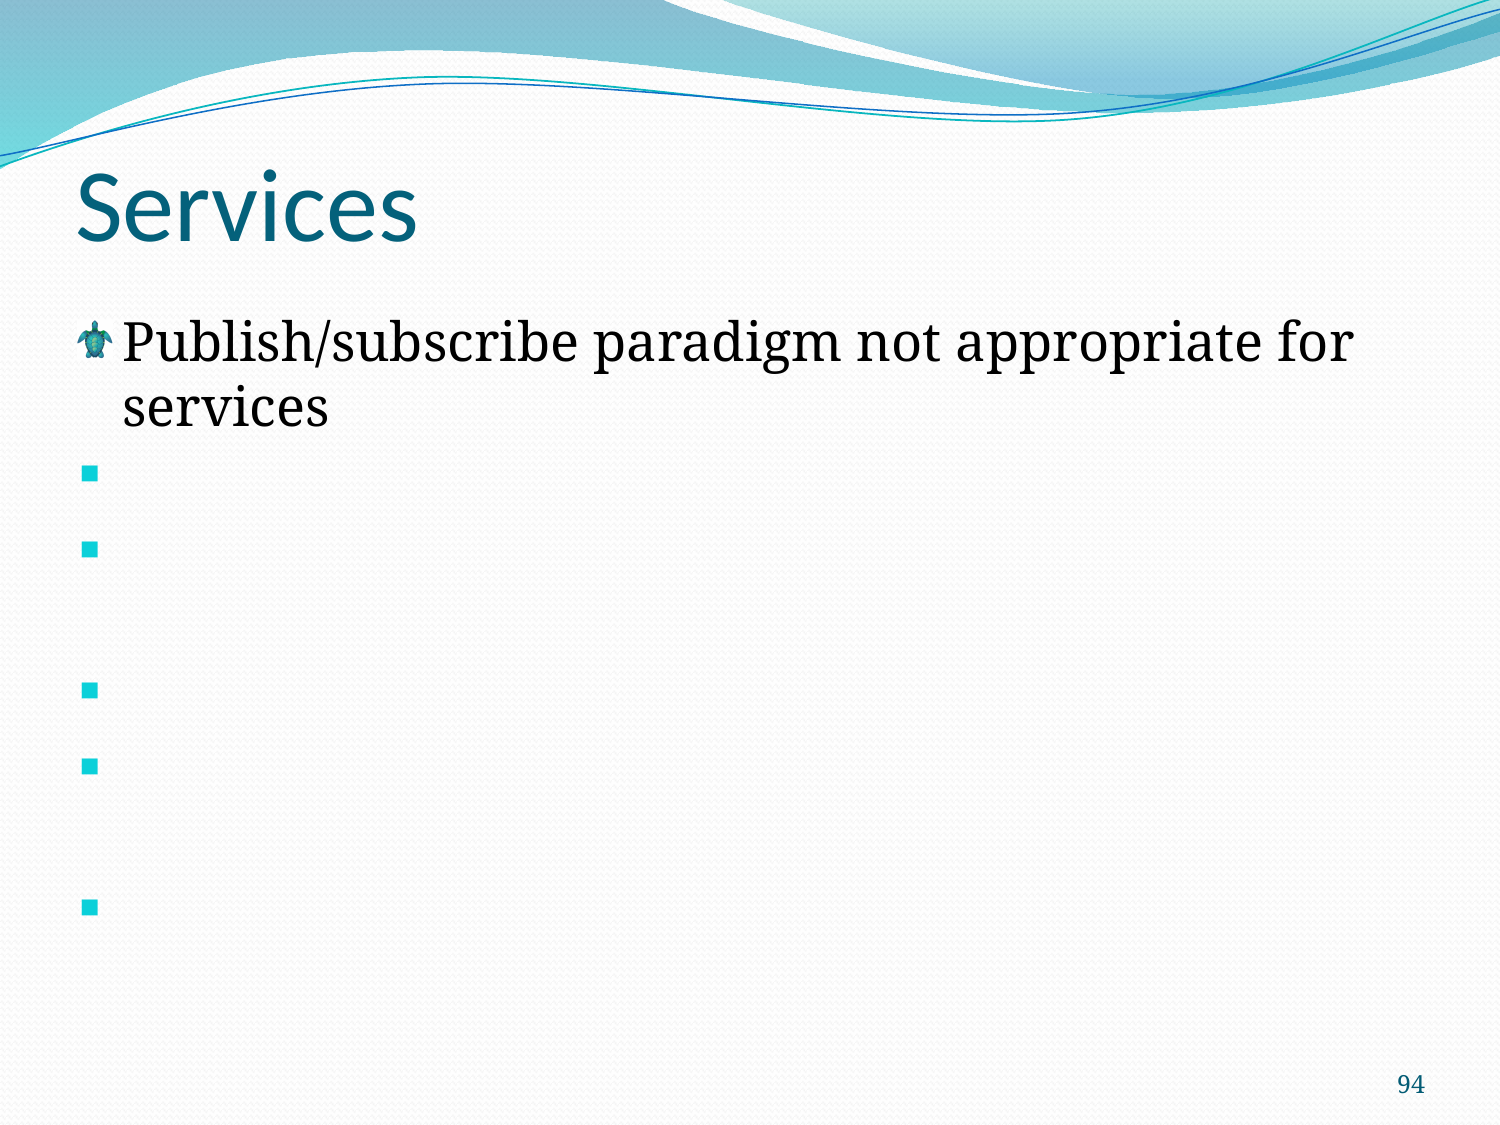

# Services
Publish/subscribe paradigm not appropriate for services

94